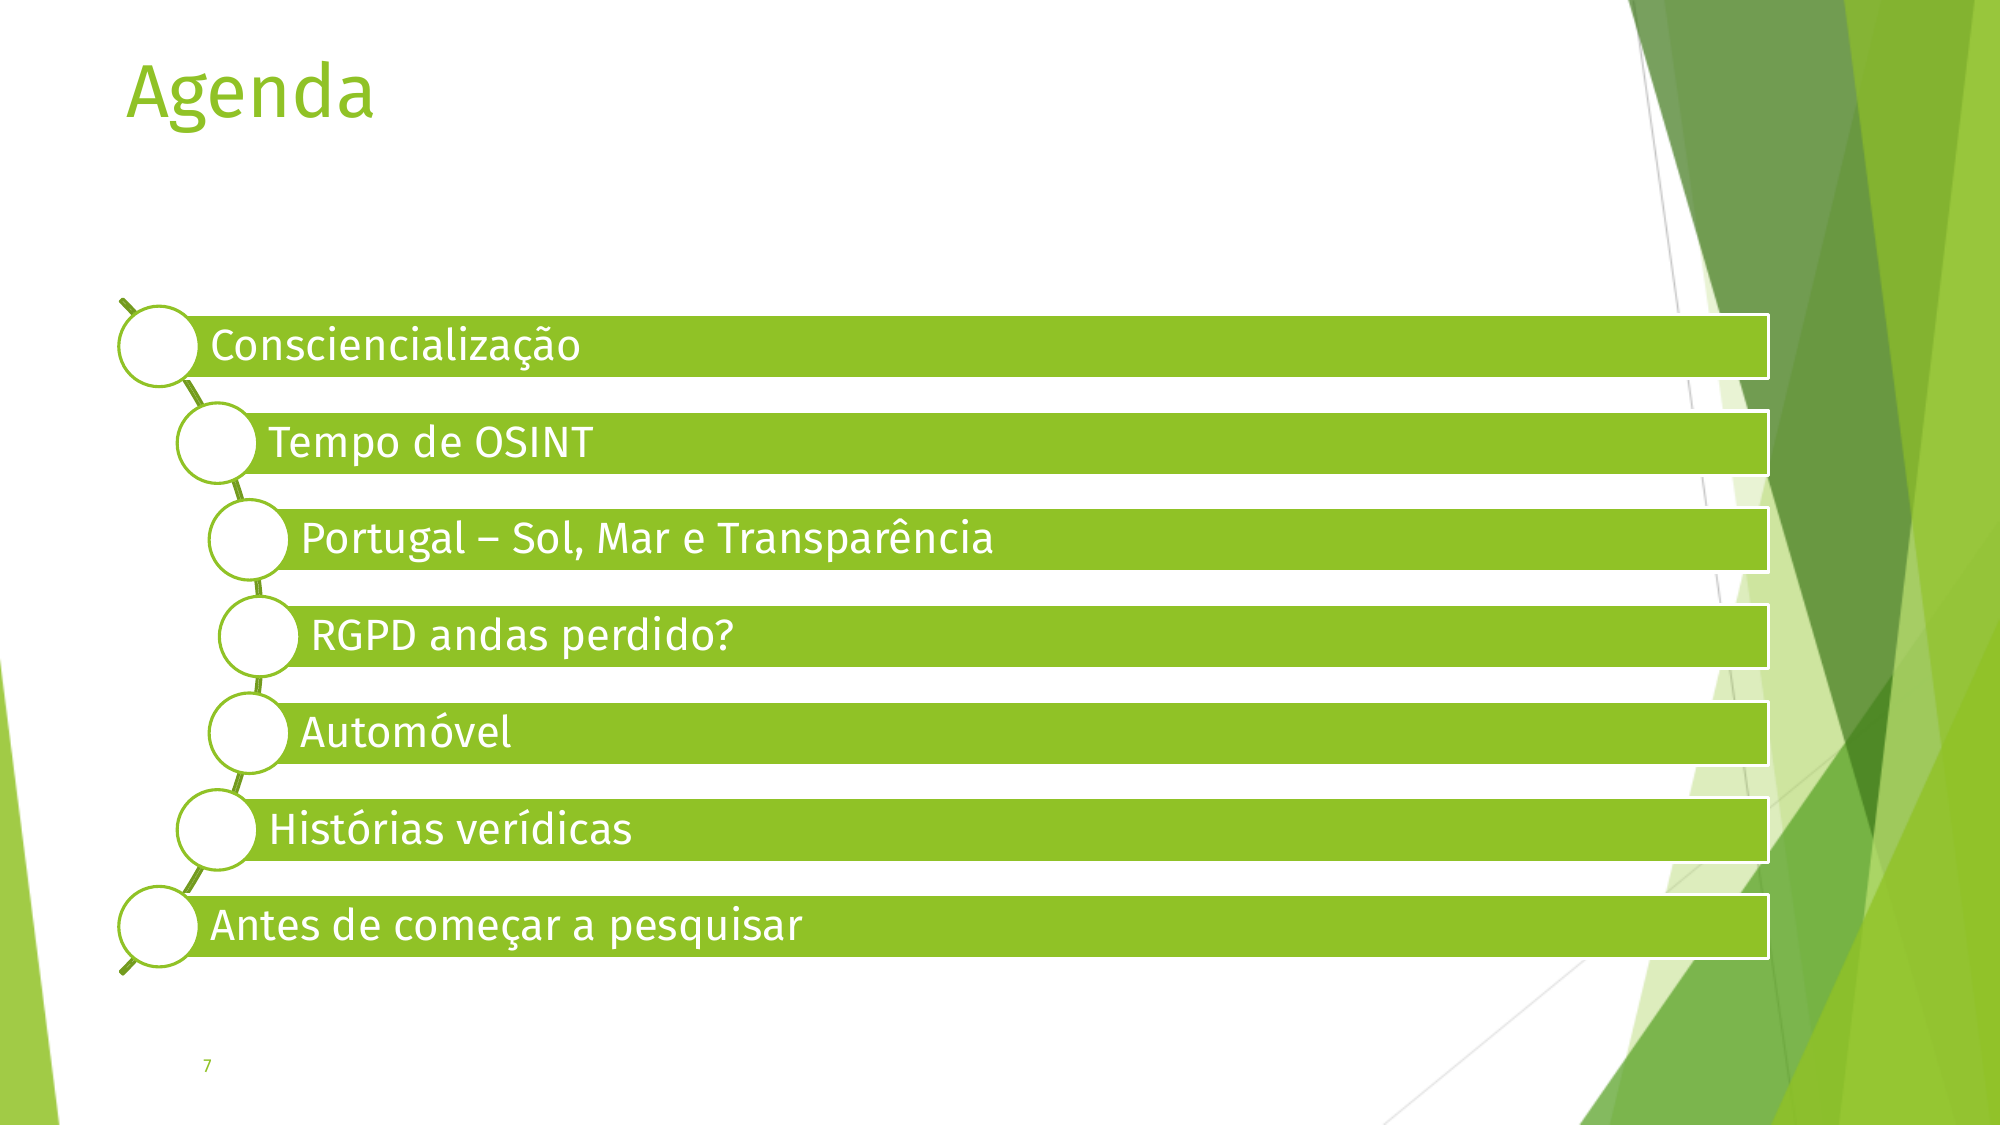

# Agenda
Consciencialização
Tempo de OSINT
Portugal – Sol, Mar e Transparência
RGPD andas perdido?
Automóvel
Histórias verídicas
Antes de começar a pesquisar
7